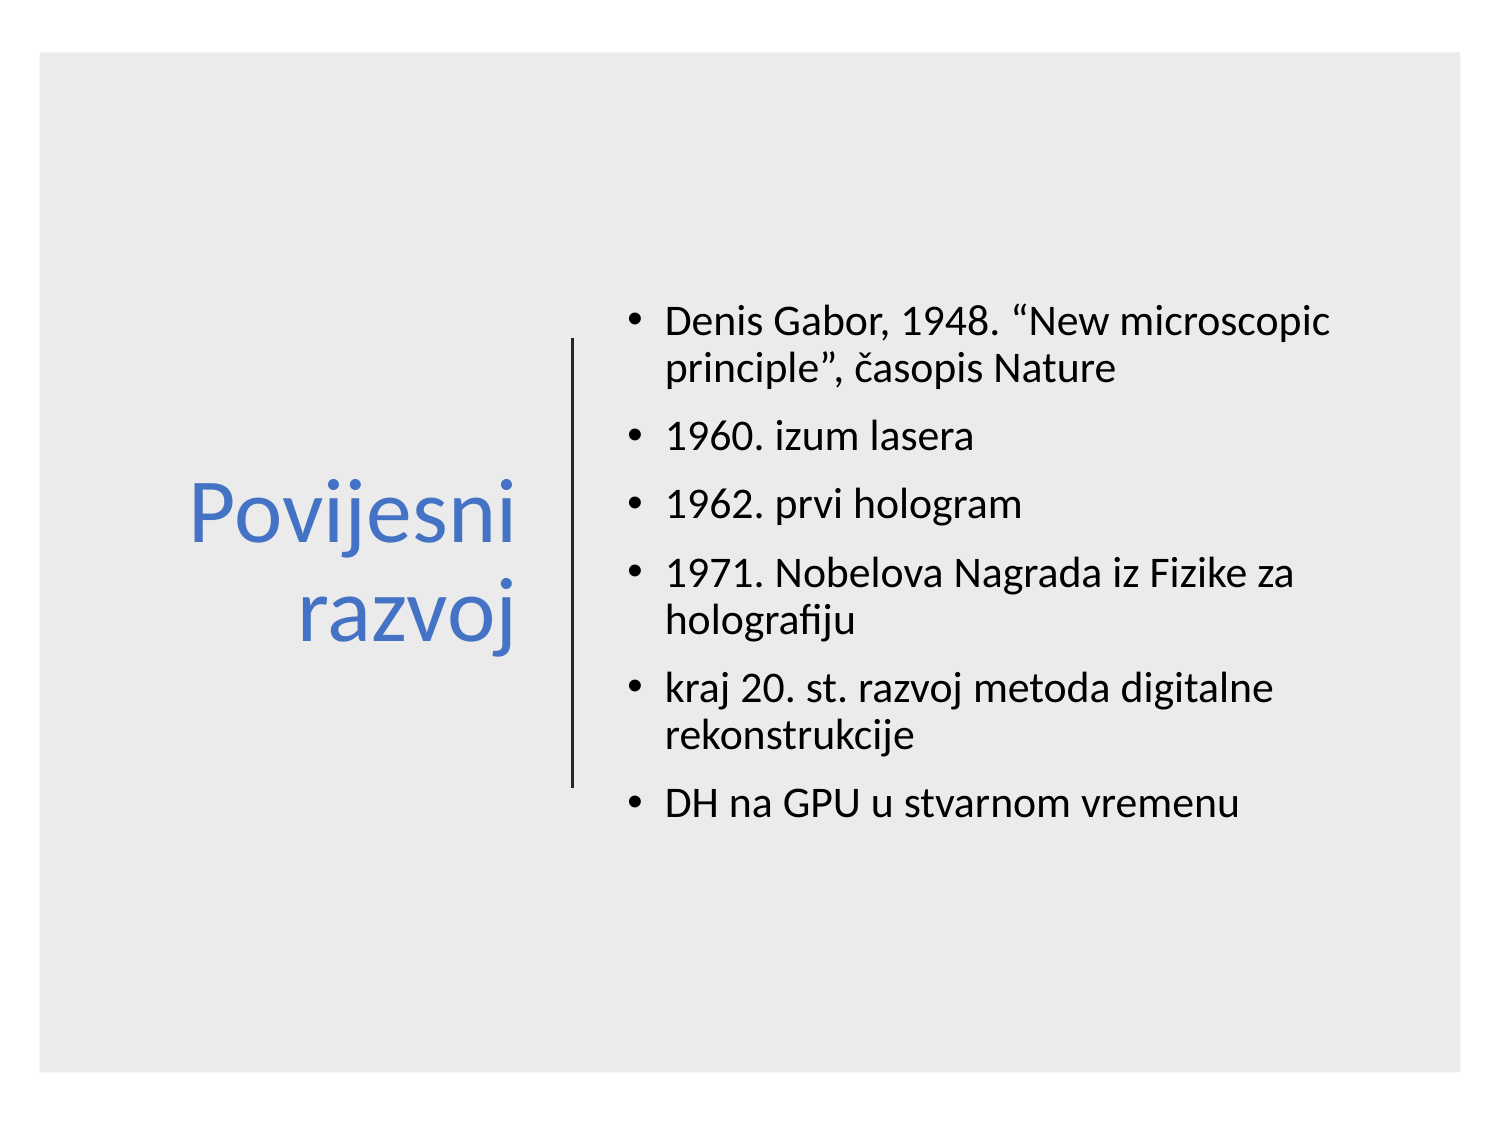

# Povijesni razvoj
Denis Gabor, 1948. “New microscopic principle”, časopis Nature
1960. izum lasera
1962. prvi hologram
1971. Nobelova Nagrada iz Fizike za holografiju
kraj 20. st. razvoj metoda digitalne rekonstrukcije
DH na GPU u stvarnom vremenu